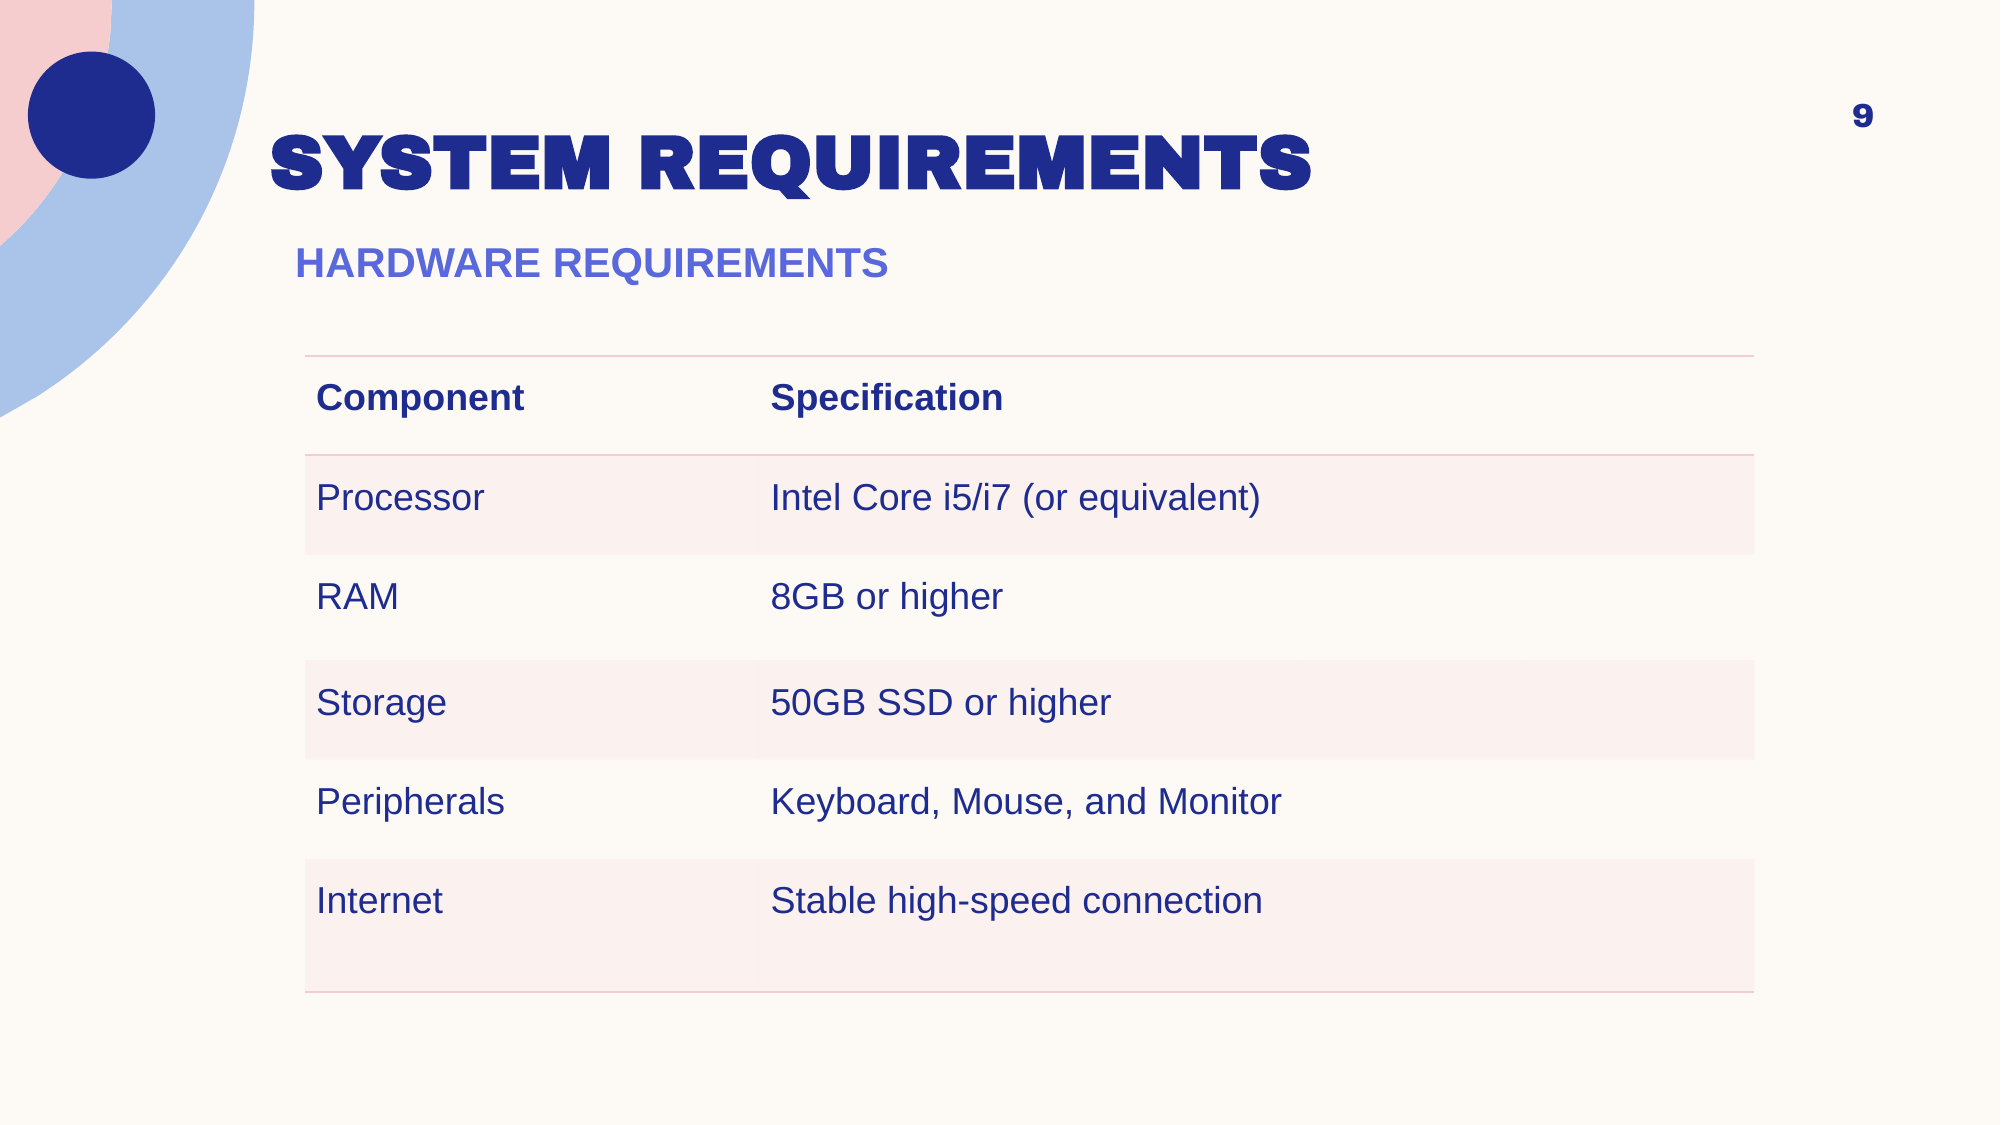

# System requirements
9
HARDWARE REQUIREMENTS
| Component | Specification |  |  |
| --- | --- | --- | --- |
| Processor | Intel Core i5/i7 (or equivalent) |  |  |
| RAM | 8GB or higher |  |  |
| Storage | 50GB SSD or higher |  |  |
| Peripherals | Keyboard, Mouse, and Monitor |  |  |
| Internet | Stable high-speed connection |  |  |